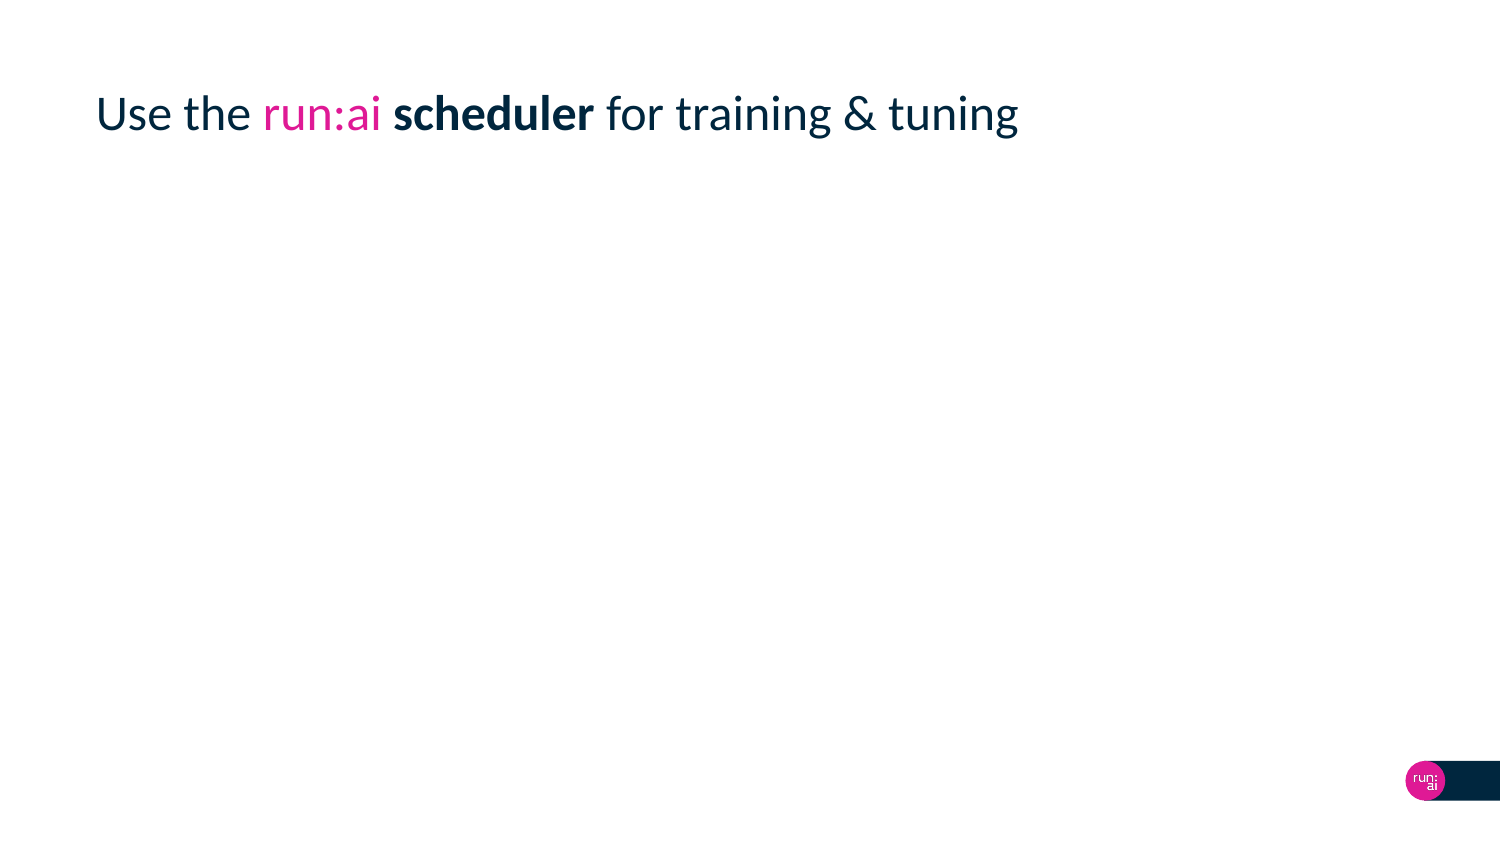

# Use the run:ai scheduler for training & tuning